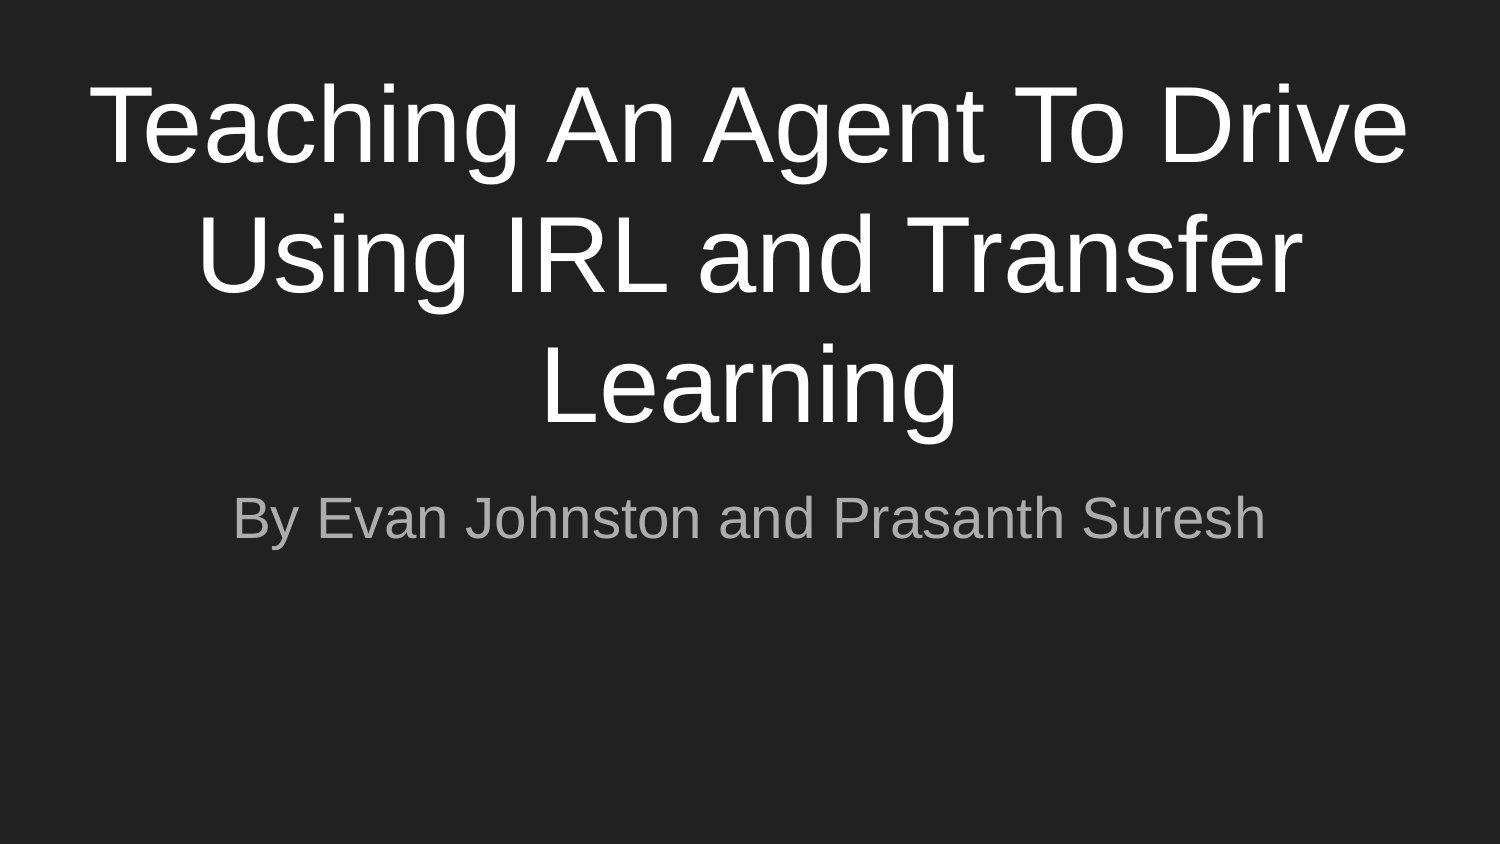

# Teaching An Agent To Drive Using IRL and Transfer Learning
By Evan Johnston and Prasanth Suresh